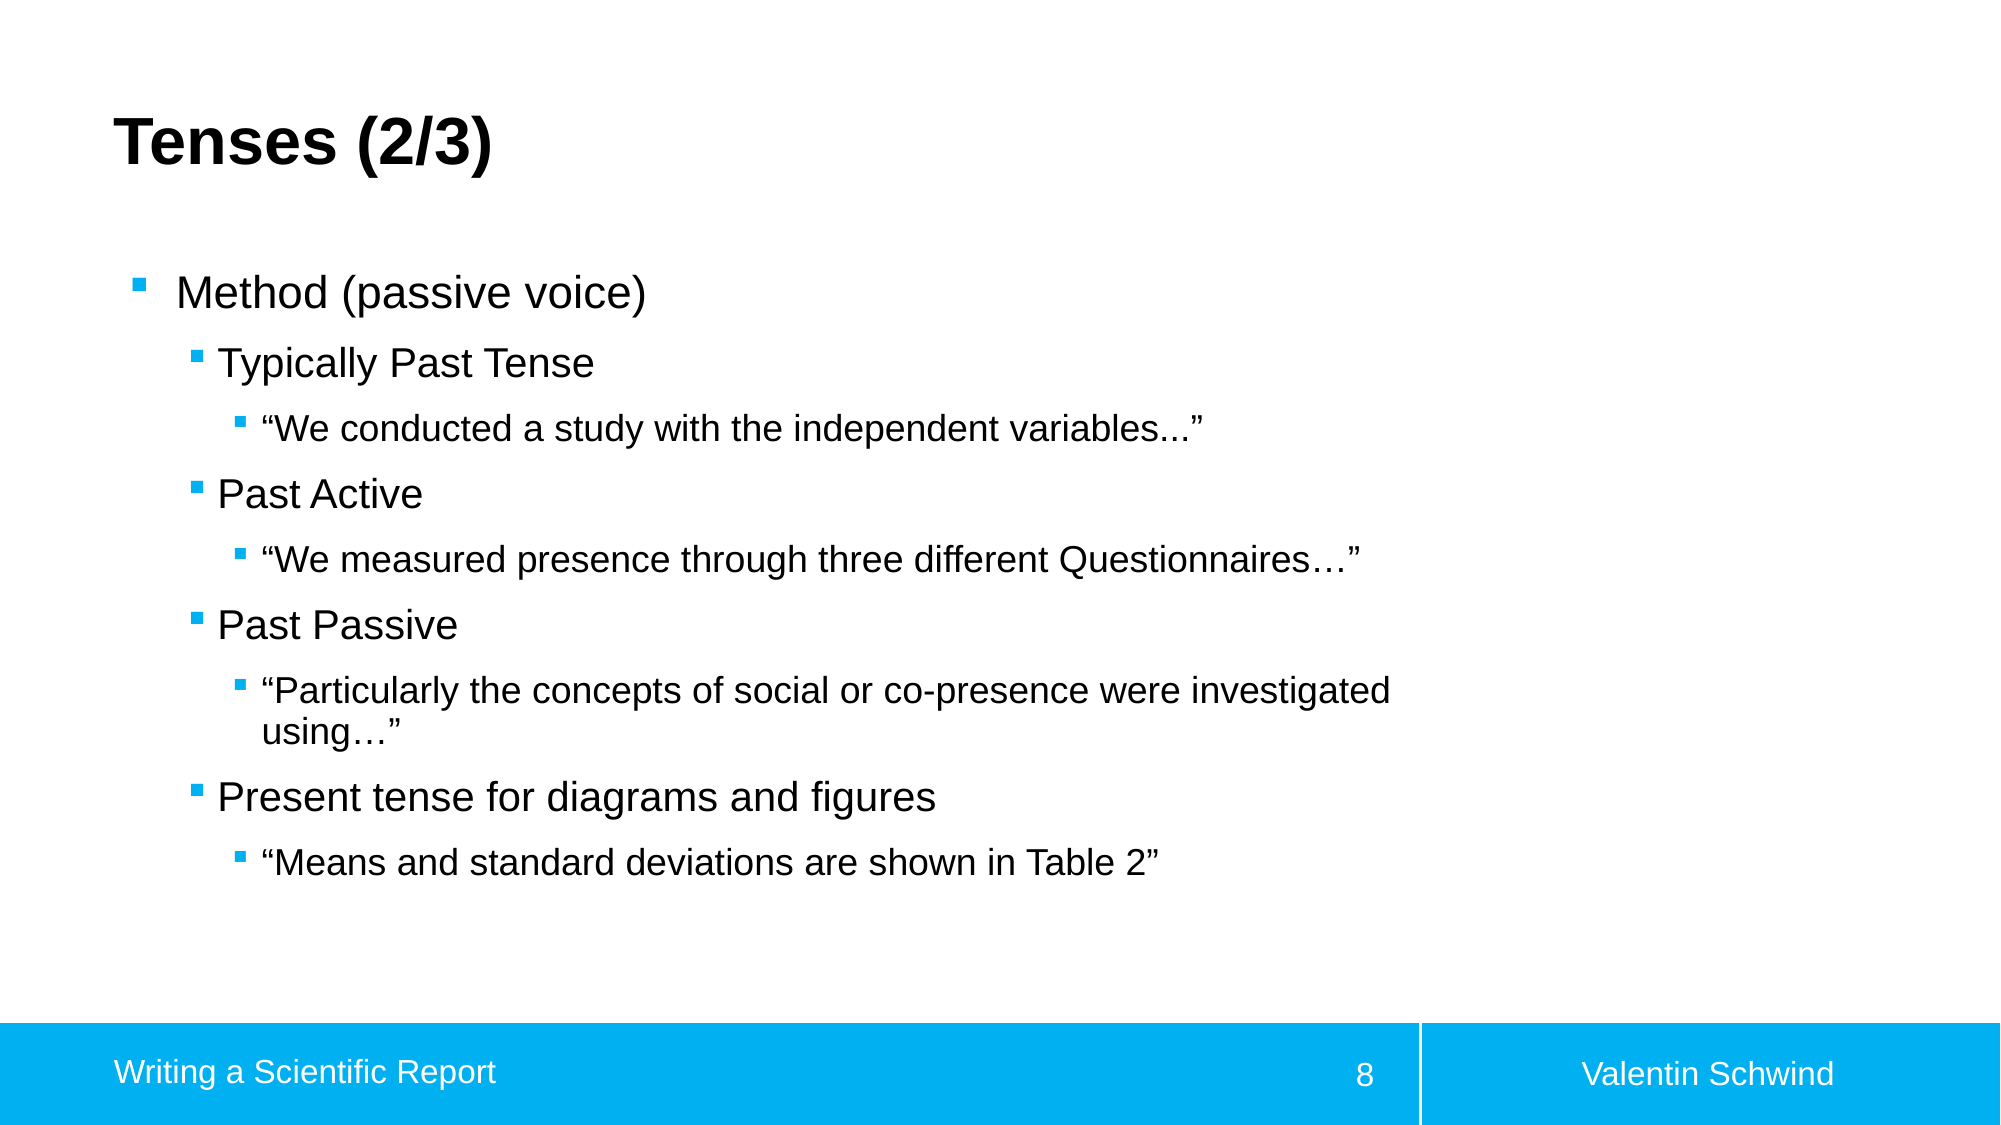

# Tenses (2/3)

Method (passive voice)
Typically Past Tense
“We conducted a study with the independent variables...”
Past Active
“We measured presence through three different Questionnaires…”
Past Passive
“Particularly the concepts of social or co-presence were investigated using…”
Present tense for diagrams and figures
“Means and standard deviations are shown in Table 2”
Valentin Schwind
Writing a Scientific Report
8